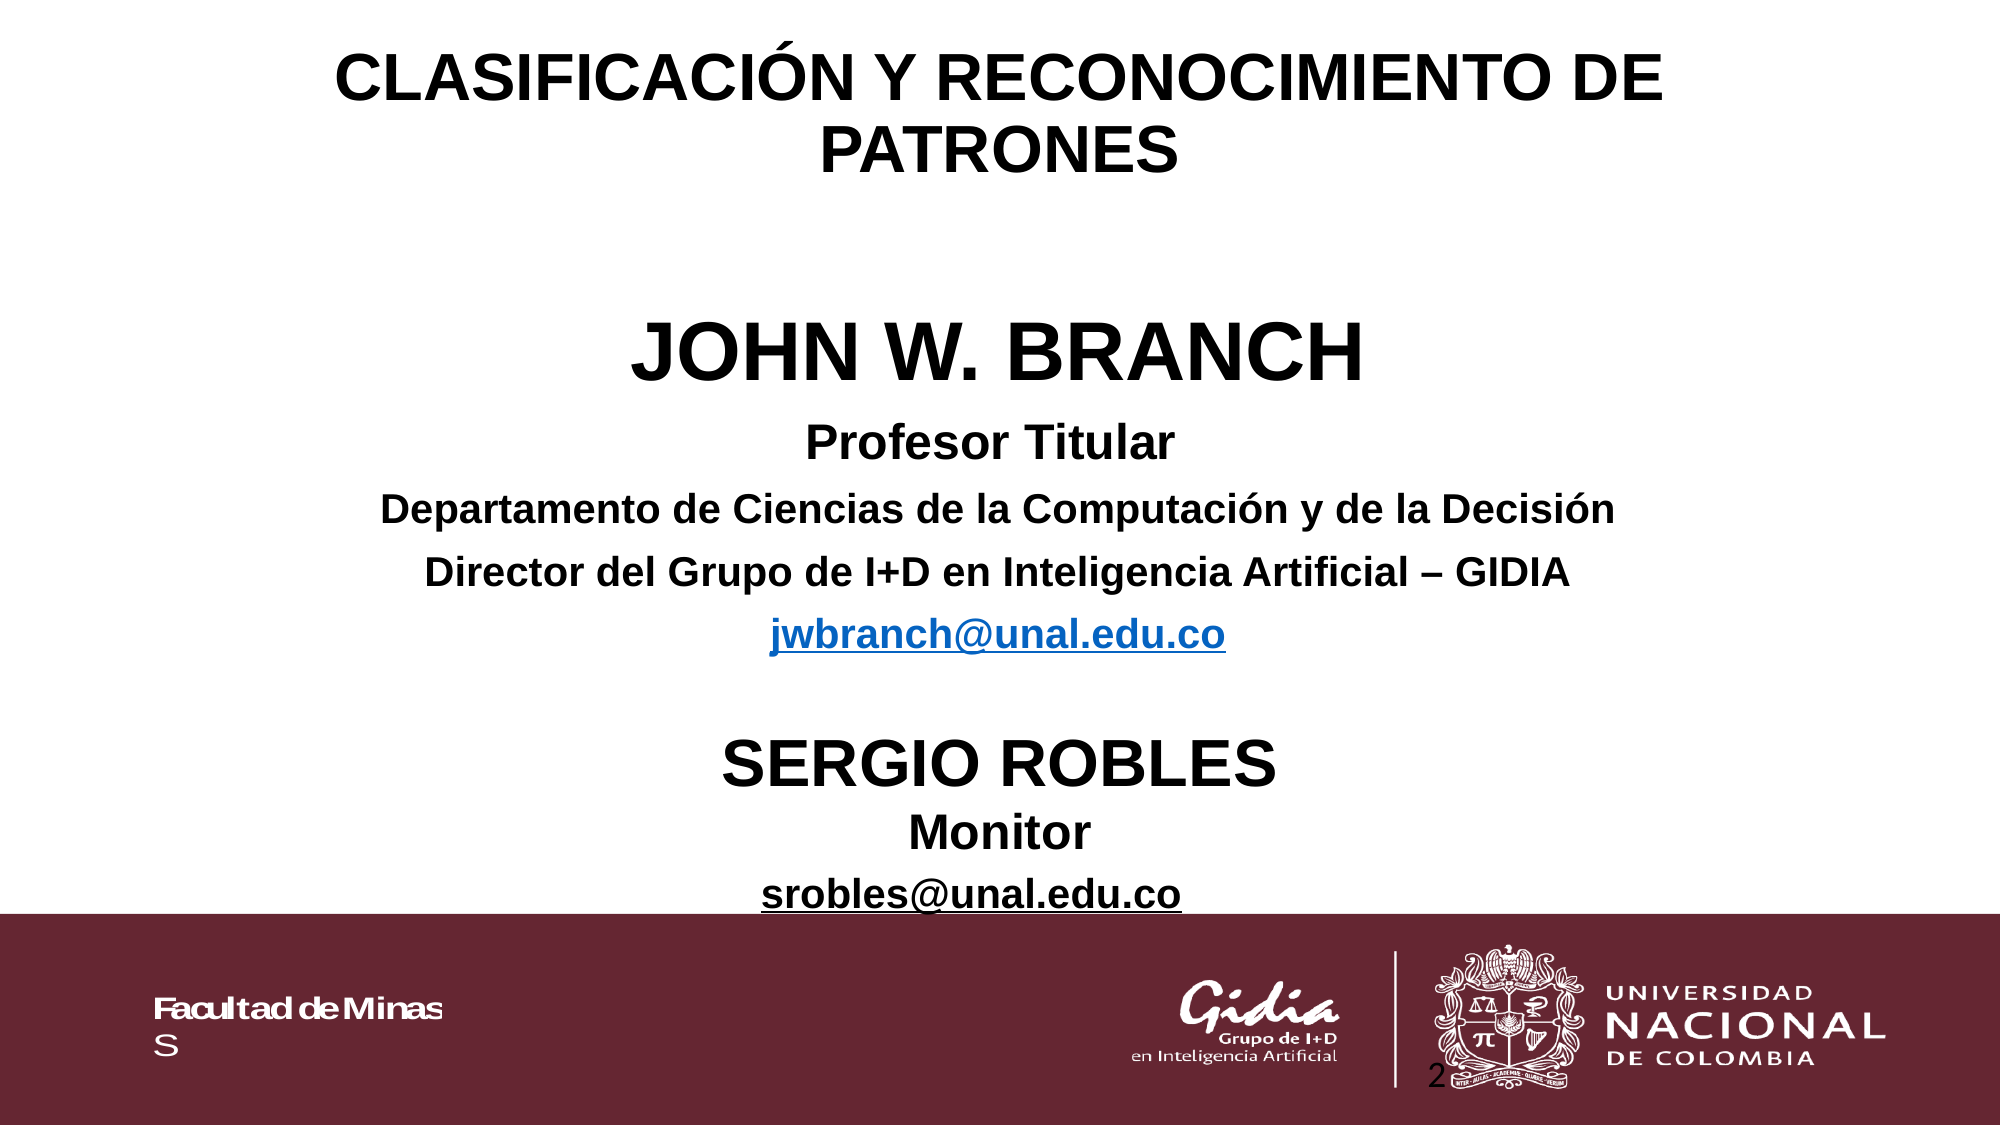

# CLASIFICACIÓN Y RECONOCIMIENTO DE PATRONES
JOHN W. BRANCH
Profesor Titular
Departamento de Ciencias de la Computación y de la Decisión
Director del Grupo de I+D en Inteligencia Artificial – GIDIA
jwbranch@unal.edu.co

SERGIO ROBLES
Monitor
srobles@unal.edu.co
2